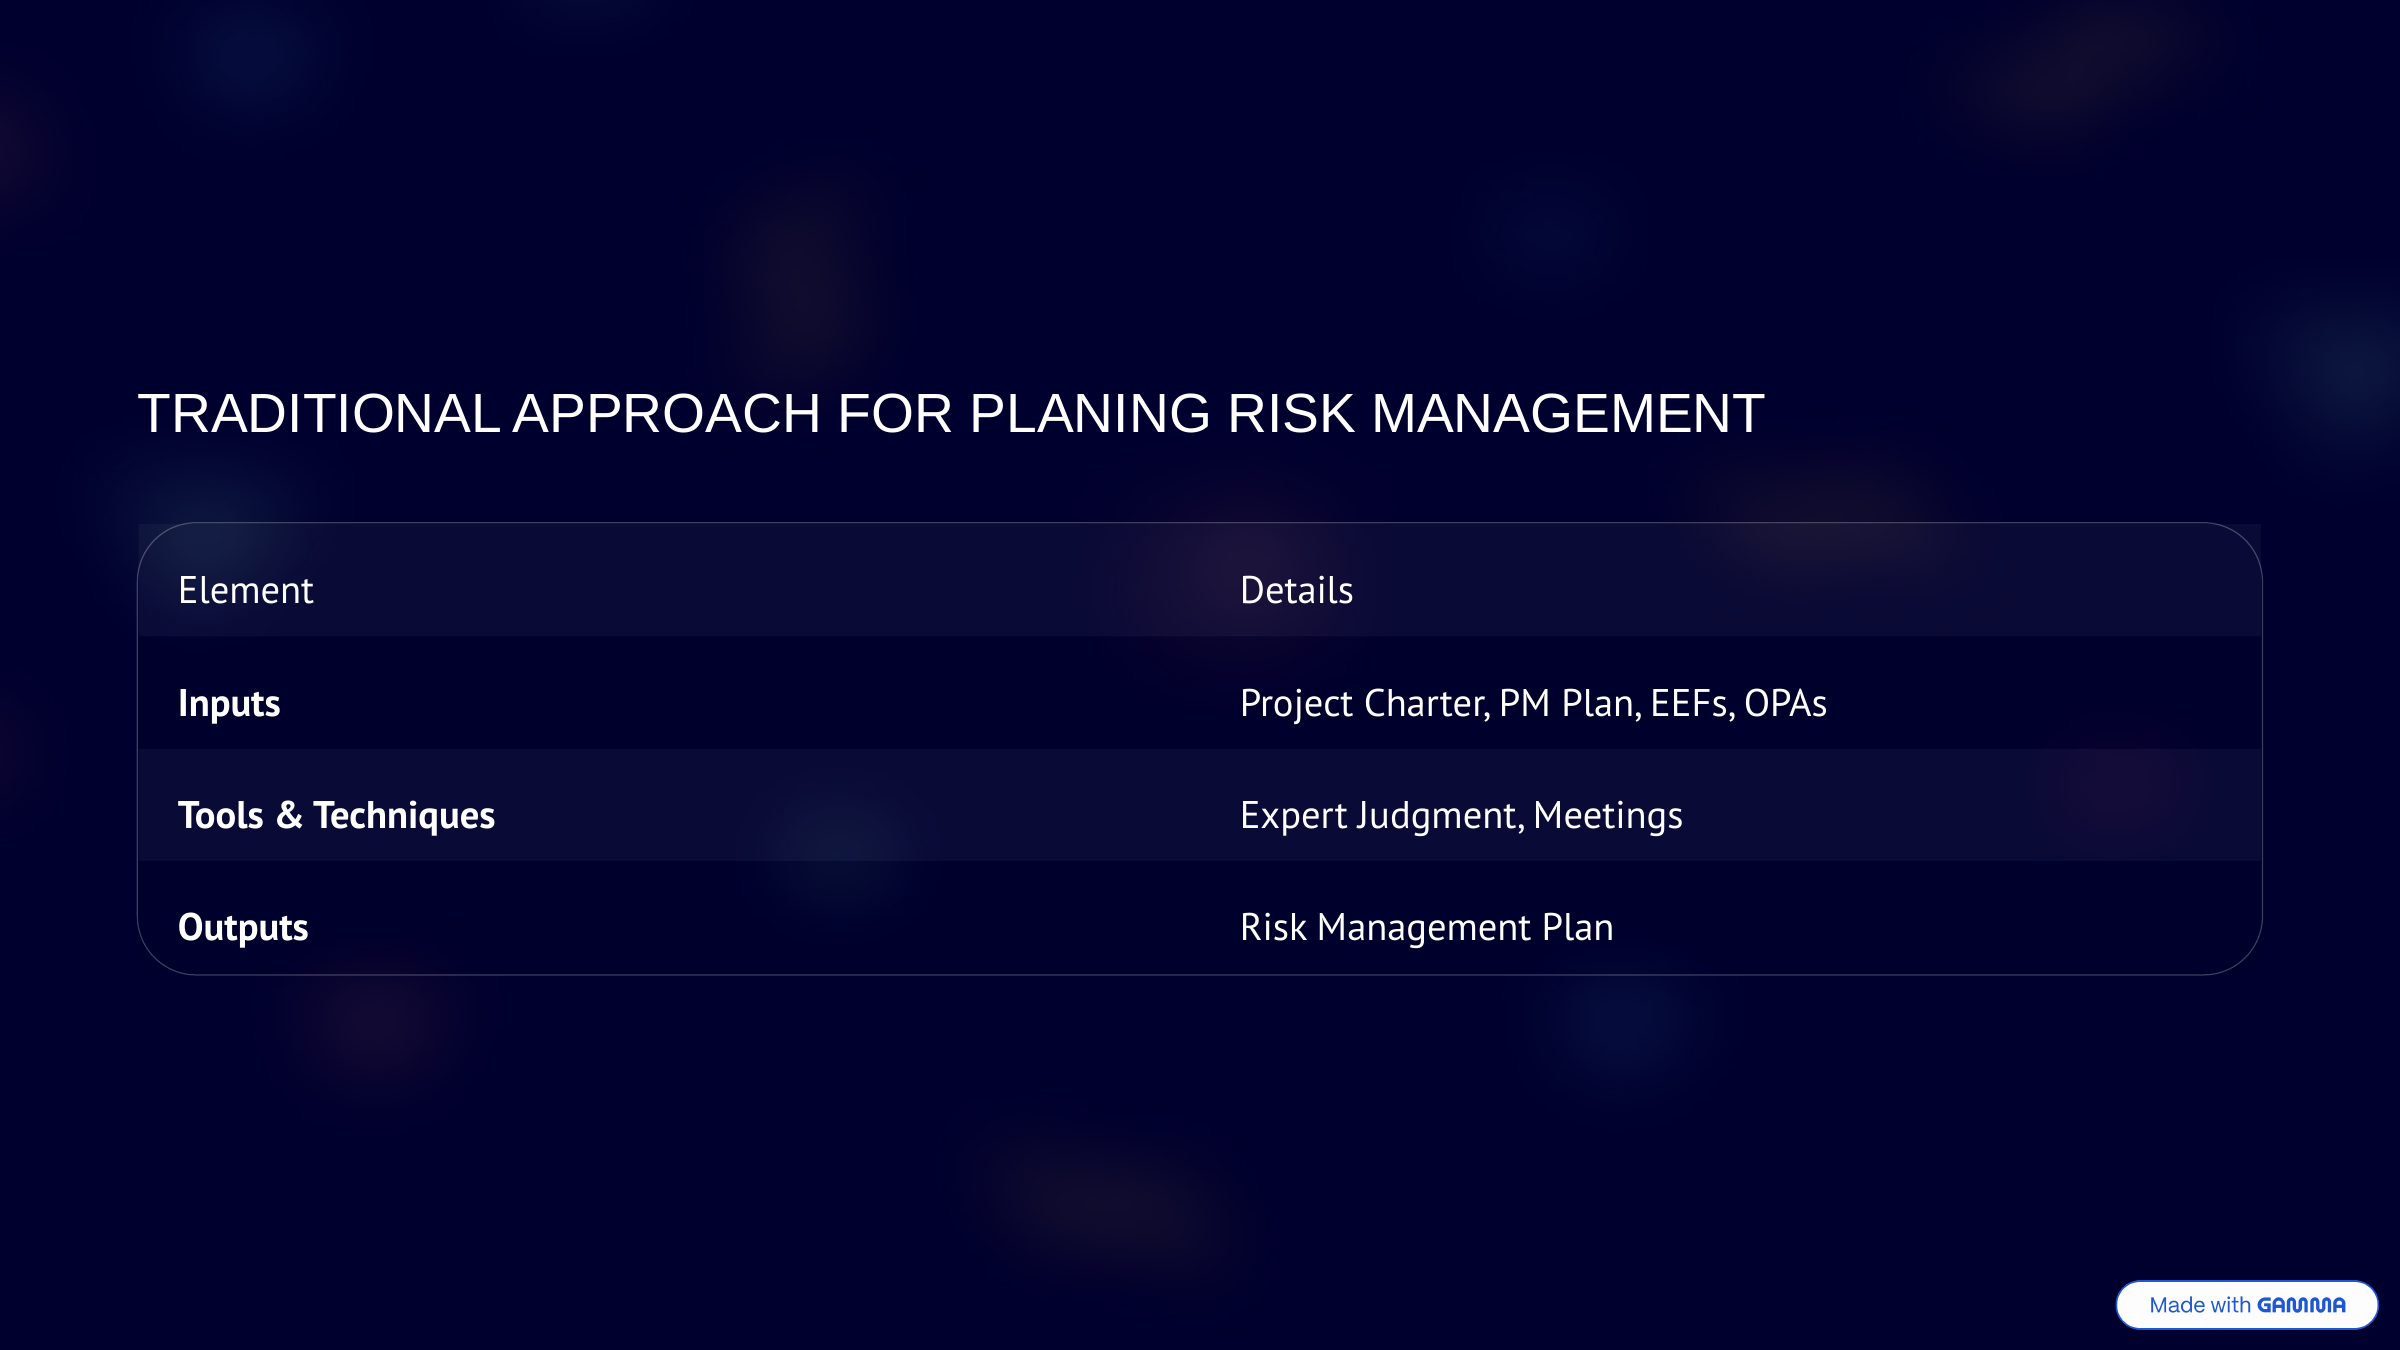

TRADITIONAL APPROACH FOR PLANING RISK MANAGEMENT

Element
Details

Inputs
Project Charter, PM Plan, EEFs, OPAs

Tools & Techniques
Expert Judgment, Meetings

Outputs
Risk Management Plan